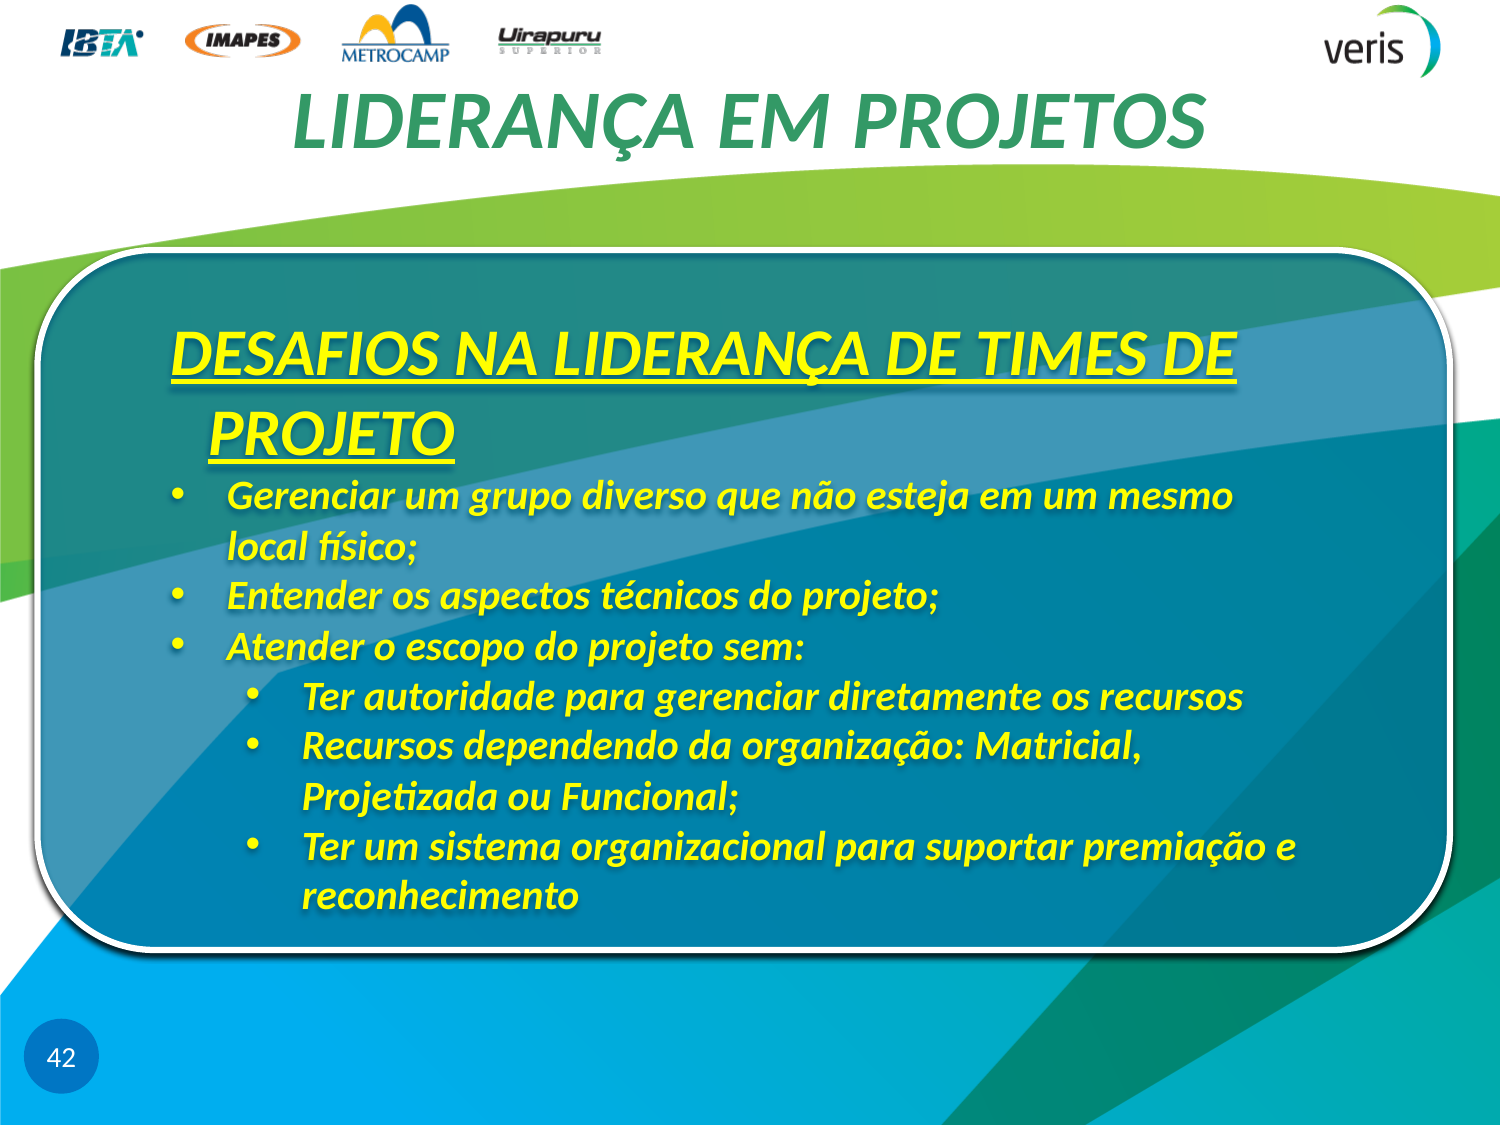

# LIDERANÇA EM PROJETOS

DESAFIOS NA LIDERANÇA DE TIMES DE PROJETO
Gerenciar um grupo diverso que não esteja em um mesmo local físico;
Entender os aspectos técnicos do projeto;
Atender o escopo do projeto sem:
Ter autoridade para gerenciar diretamente os recursos
Recursos dependendo da organização: Matricial, Projetizada ou Funcional;
Ter um sistema organizacional para suportar premiação e reconhecimento
42